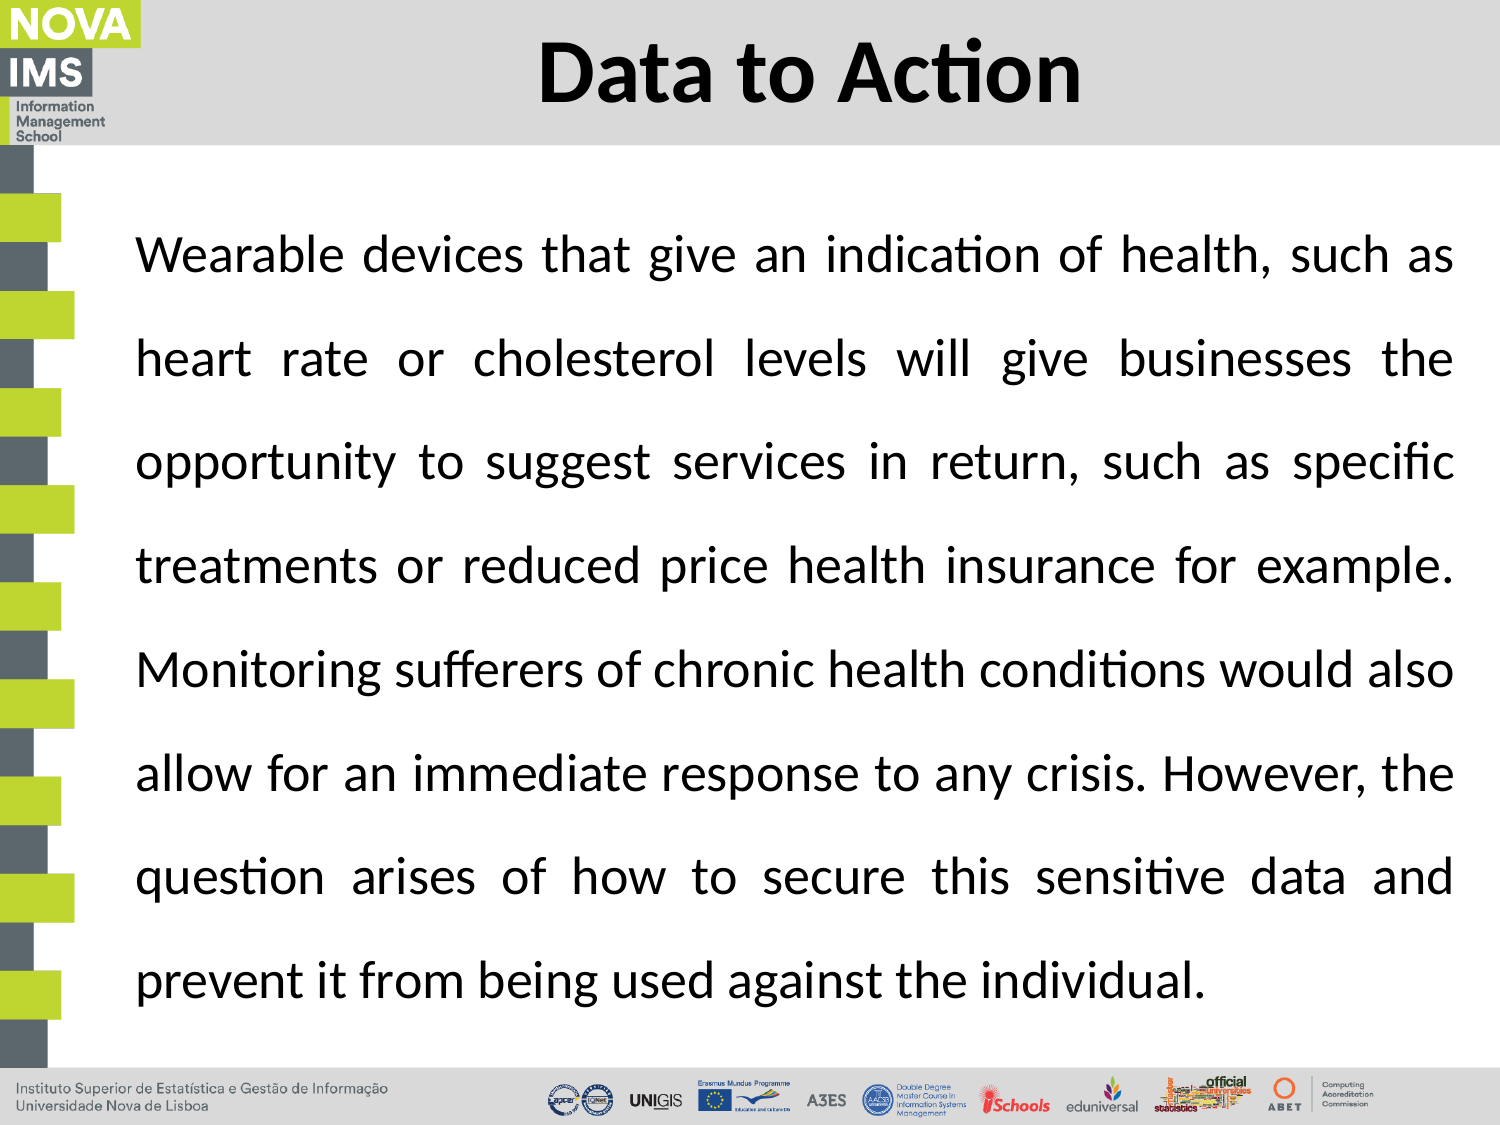

# Data to Action
Wearable devices that give an indication of health, such as heart rate or cholesterol levels will give businesses the opportunity to suggest services in return, such as specific treatments or reduced price health insurance for example. Monitoring sufferers of chronic health conditions would also allow for an immediate response to any crisis. However, the question arises of how to secure this sensitive data and prevent it from being used against the individual.